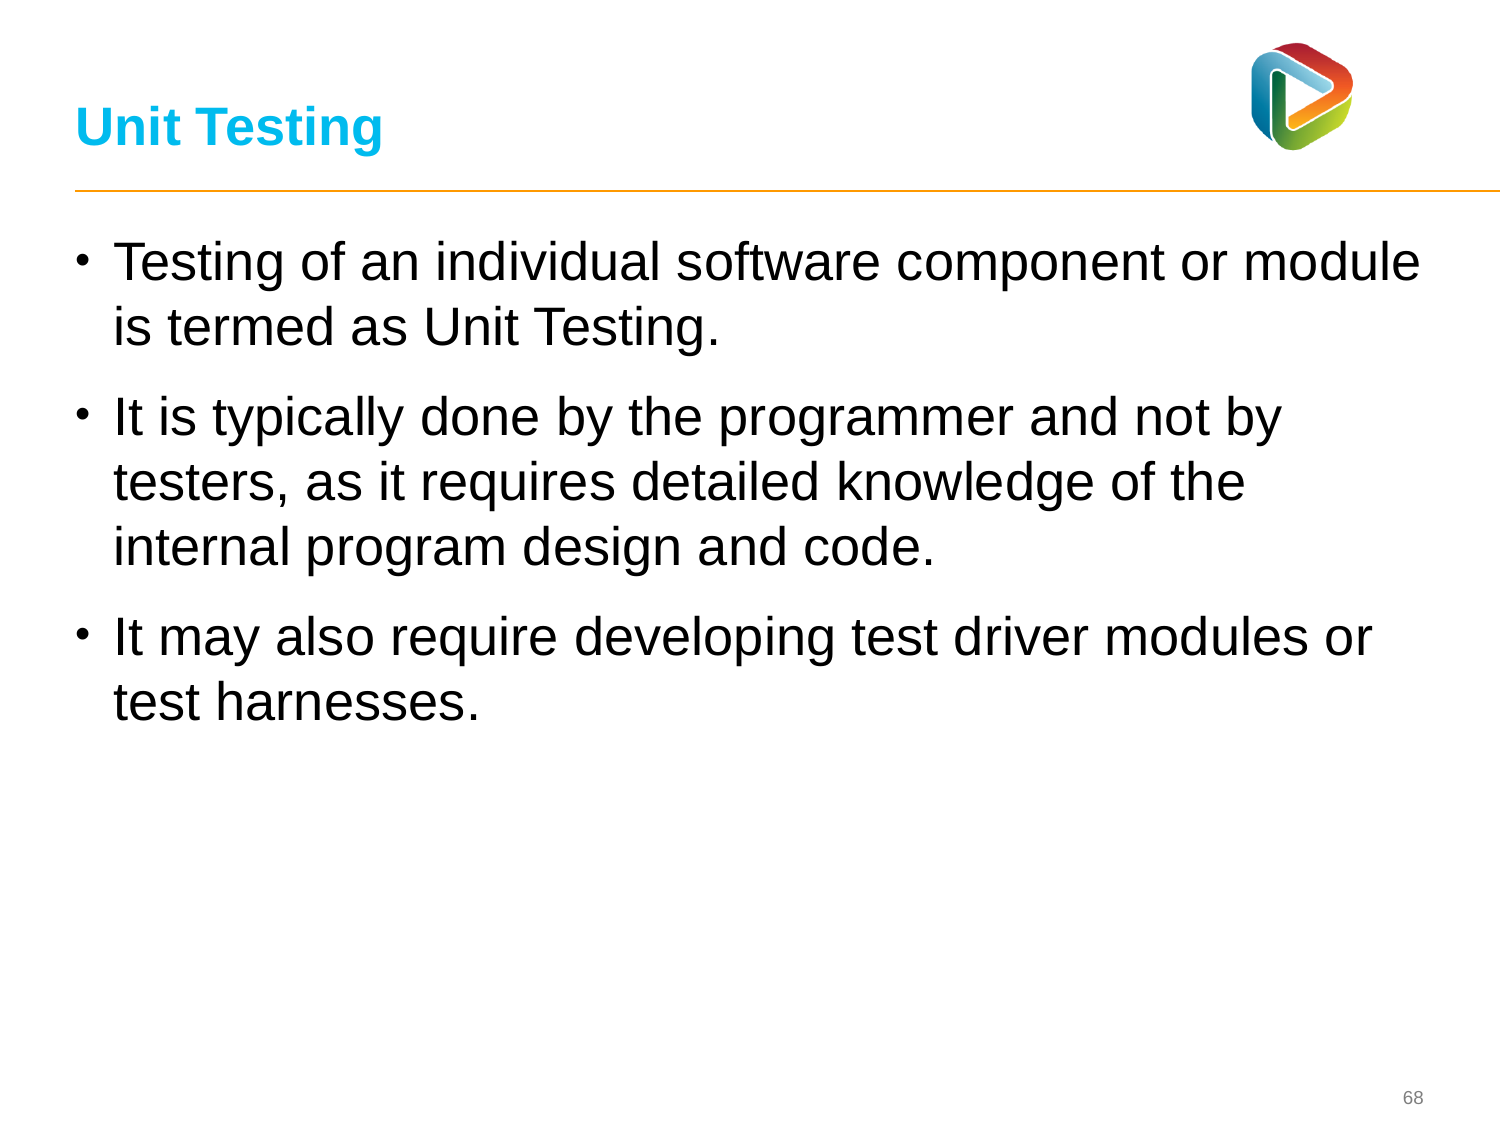

# Unit Testing
Testing of an individual software component or module is termed as Unit Testing.
It is typically done by the programmer and not by testers, as it requires detailed knowledge of the internal program design and code.
It may also require developing test driver modules or test harnesses.